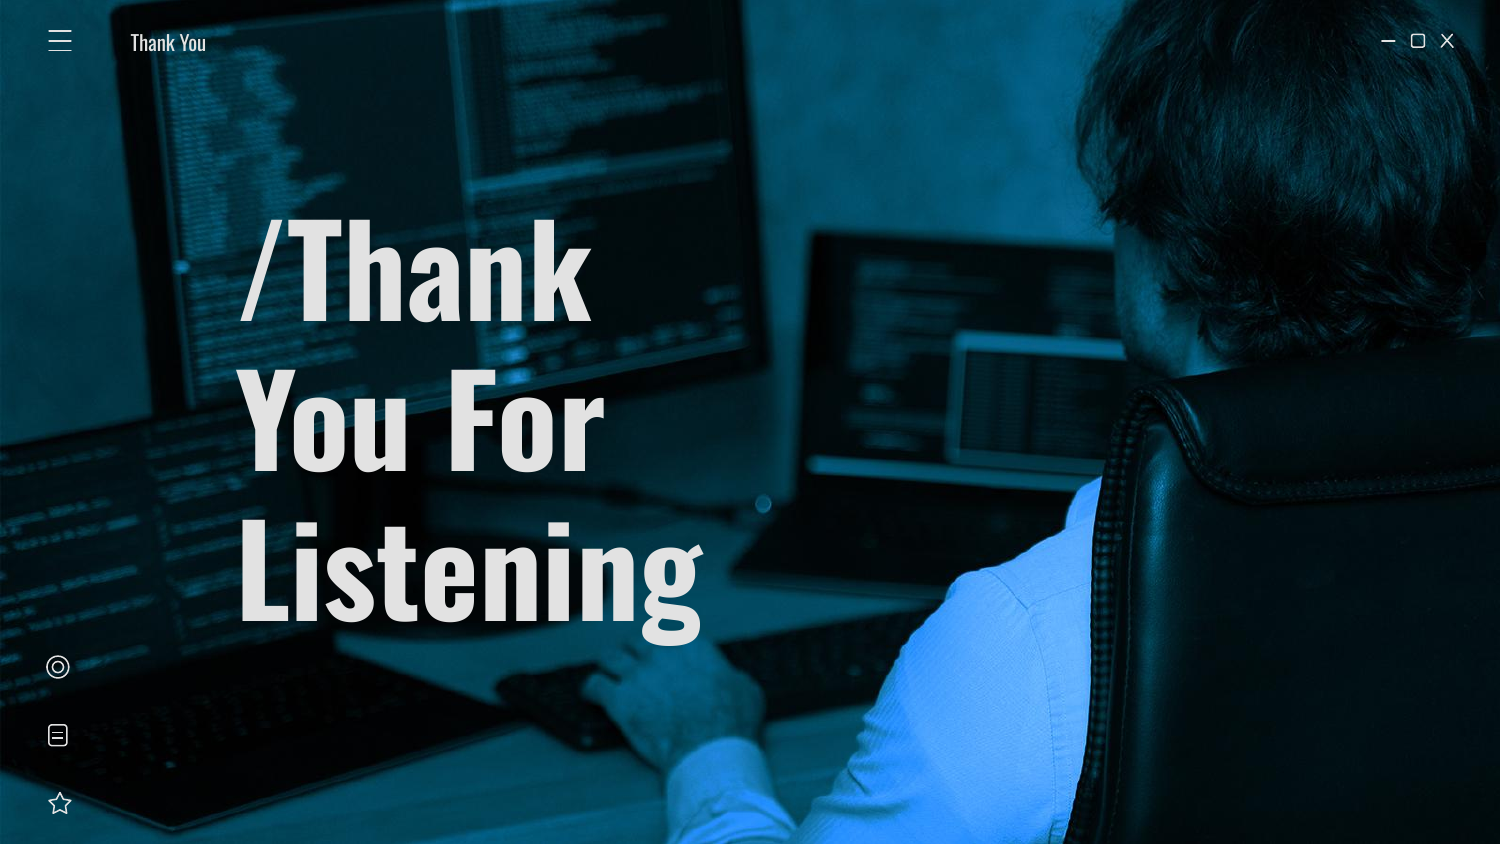

Thank You

# /Thank You For Listening